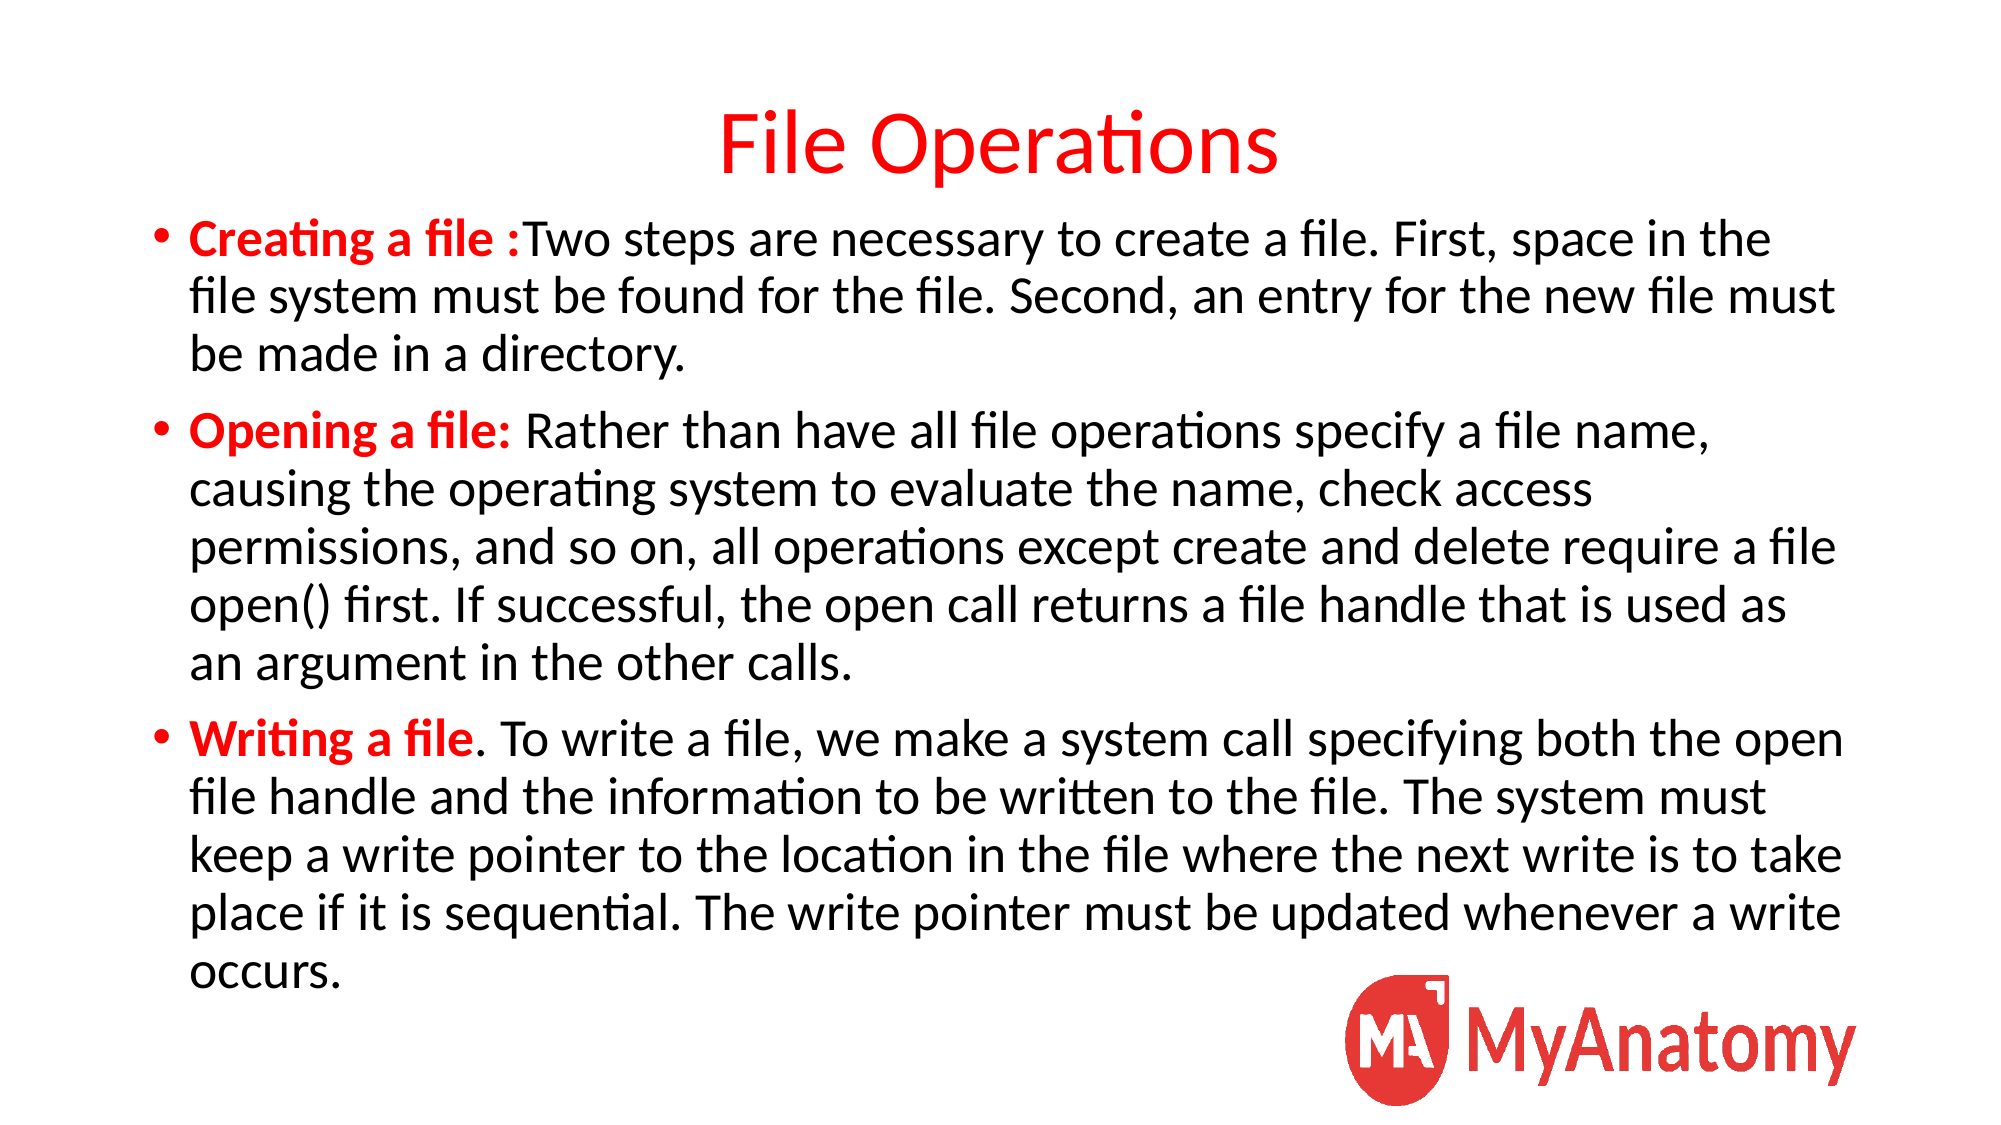

# File Operations
Creating a file :Two steps are necessary to create a file. First, space in the file system must be found for the file. Second, an entry for the new file must be made in a directory.
Opening a file: Rather than have all file operations specify a file name, causing the operating system to evaluate the name, check access permissions, and so on, all operations except create and delete require a file open() first. If successful, the open call returns a file handle that is used as an argument in the other calls.
Writing a file. To write a file, we make a system call specifying both the open file handle and the information to be written to the file. The system must keep a write pointer to the location in the file where the next write is to take place if it is sequential. The write pointer must be updated whenever a write occurs.